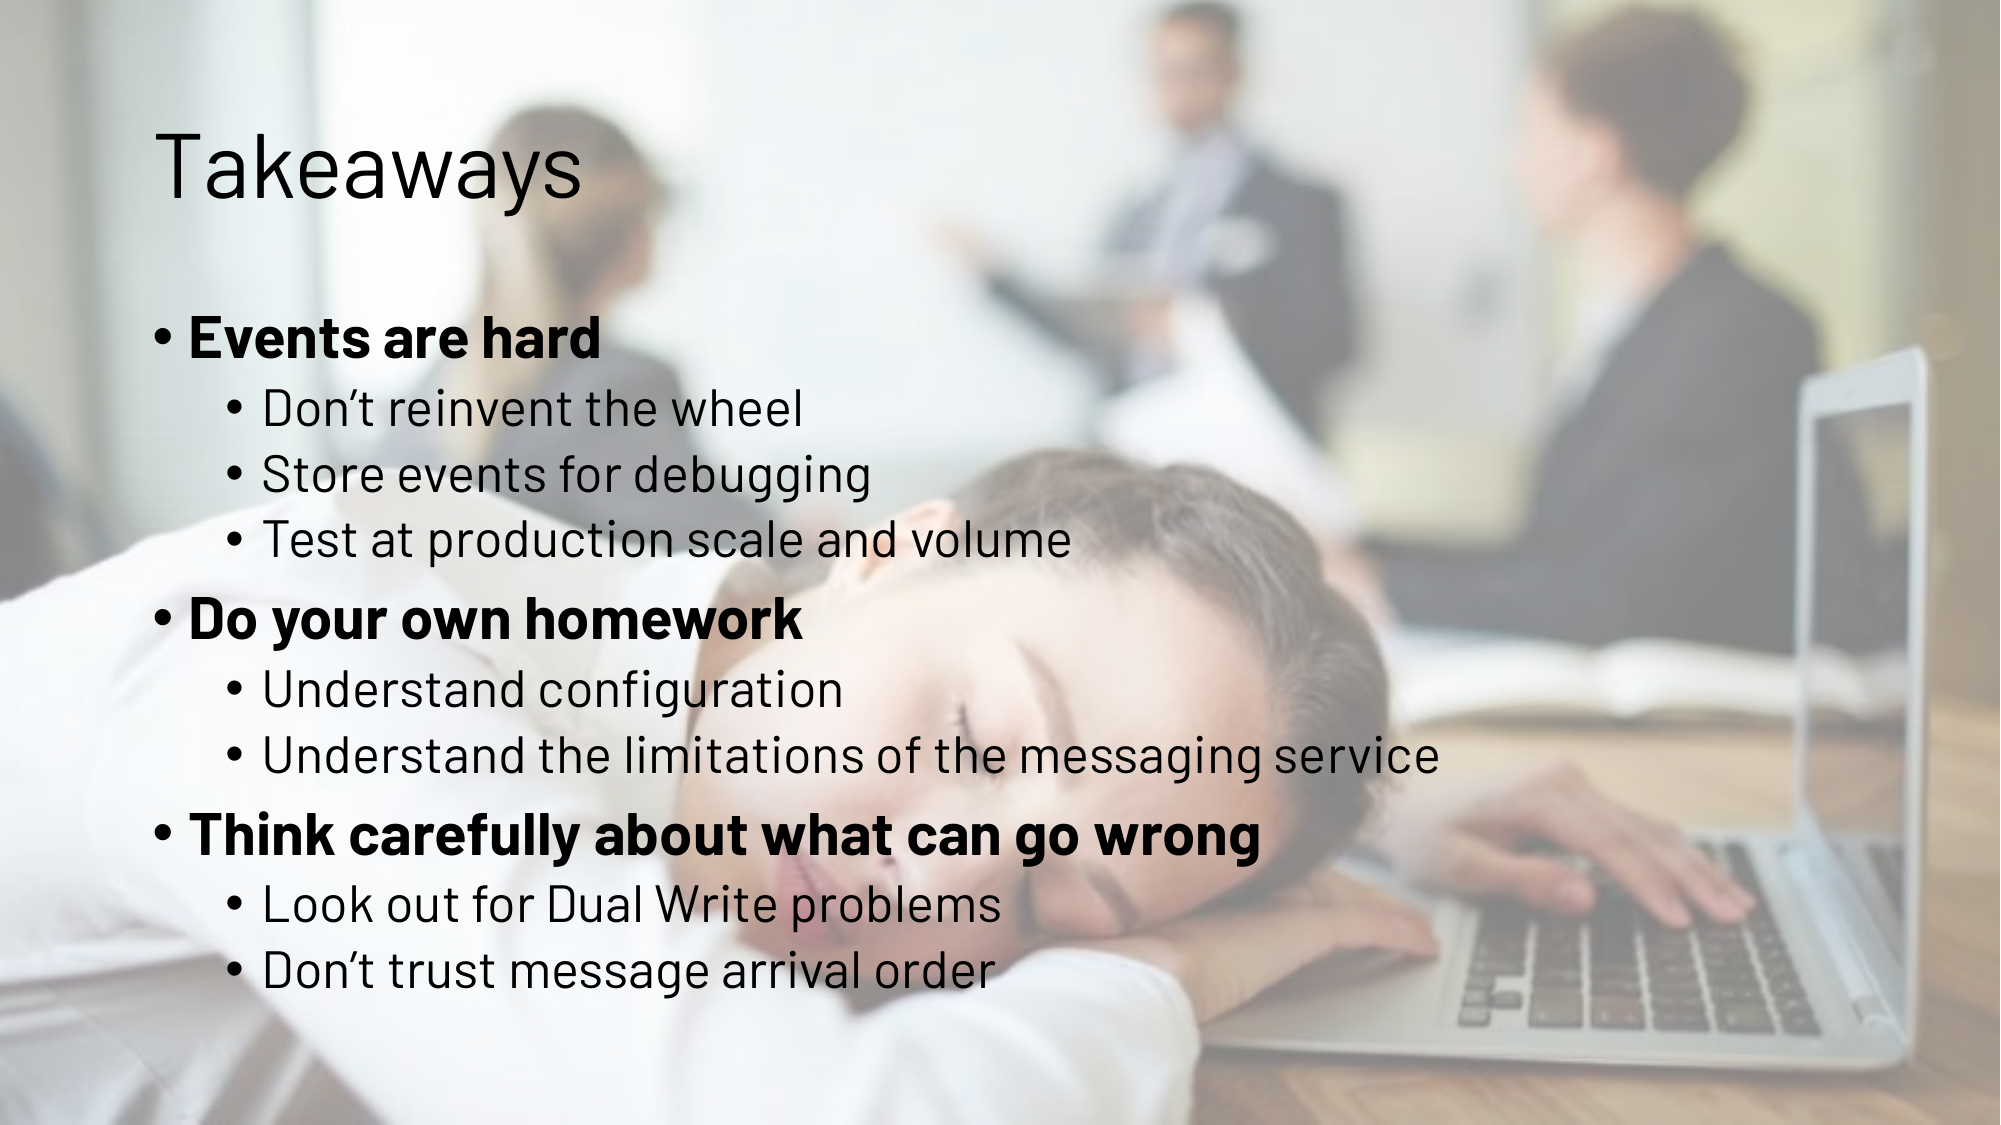

# Takeaways
Events are hard
Don’t reinvent the wheel
Store events for debugging
Test at production scale and volume
Do your own homework
Understand configuration
Understand the limitations of the messaging service
Think carefully about what can go wrong
Look out for Dual Write problems
Don’t trust message arrival order